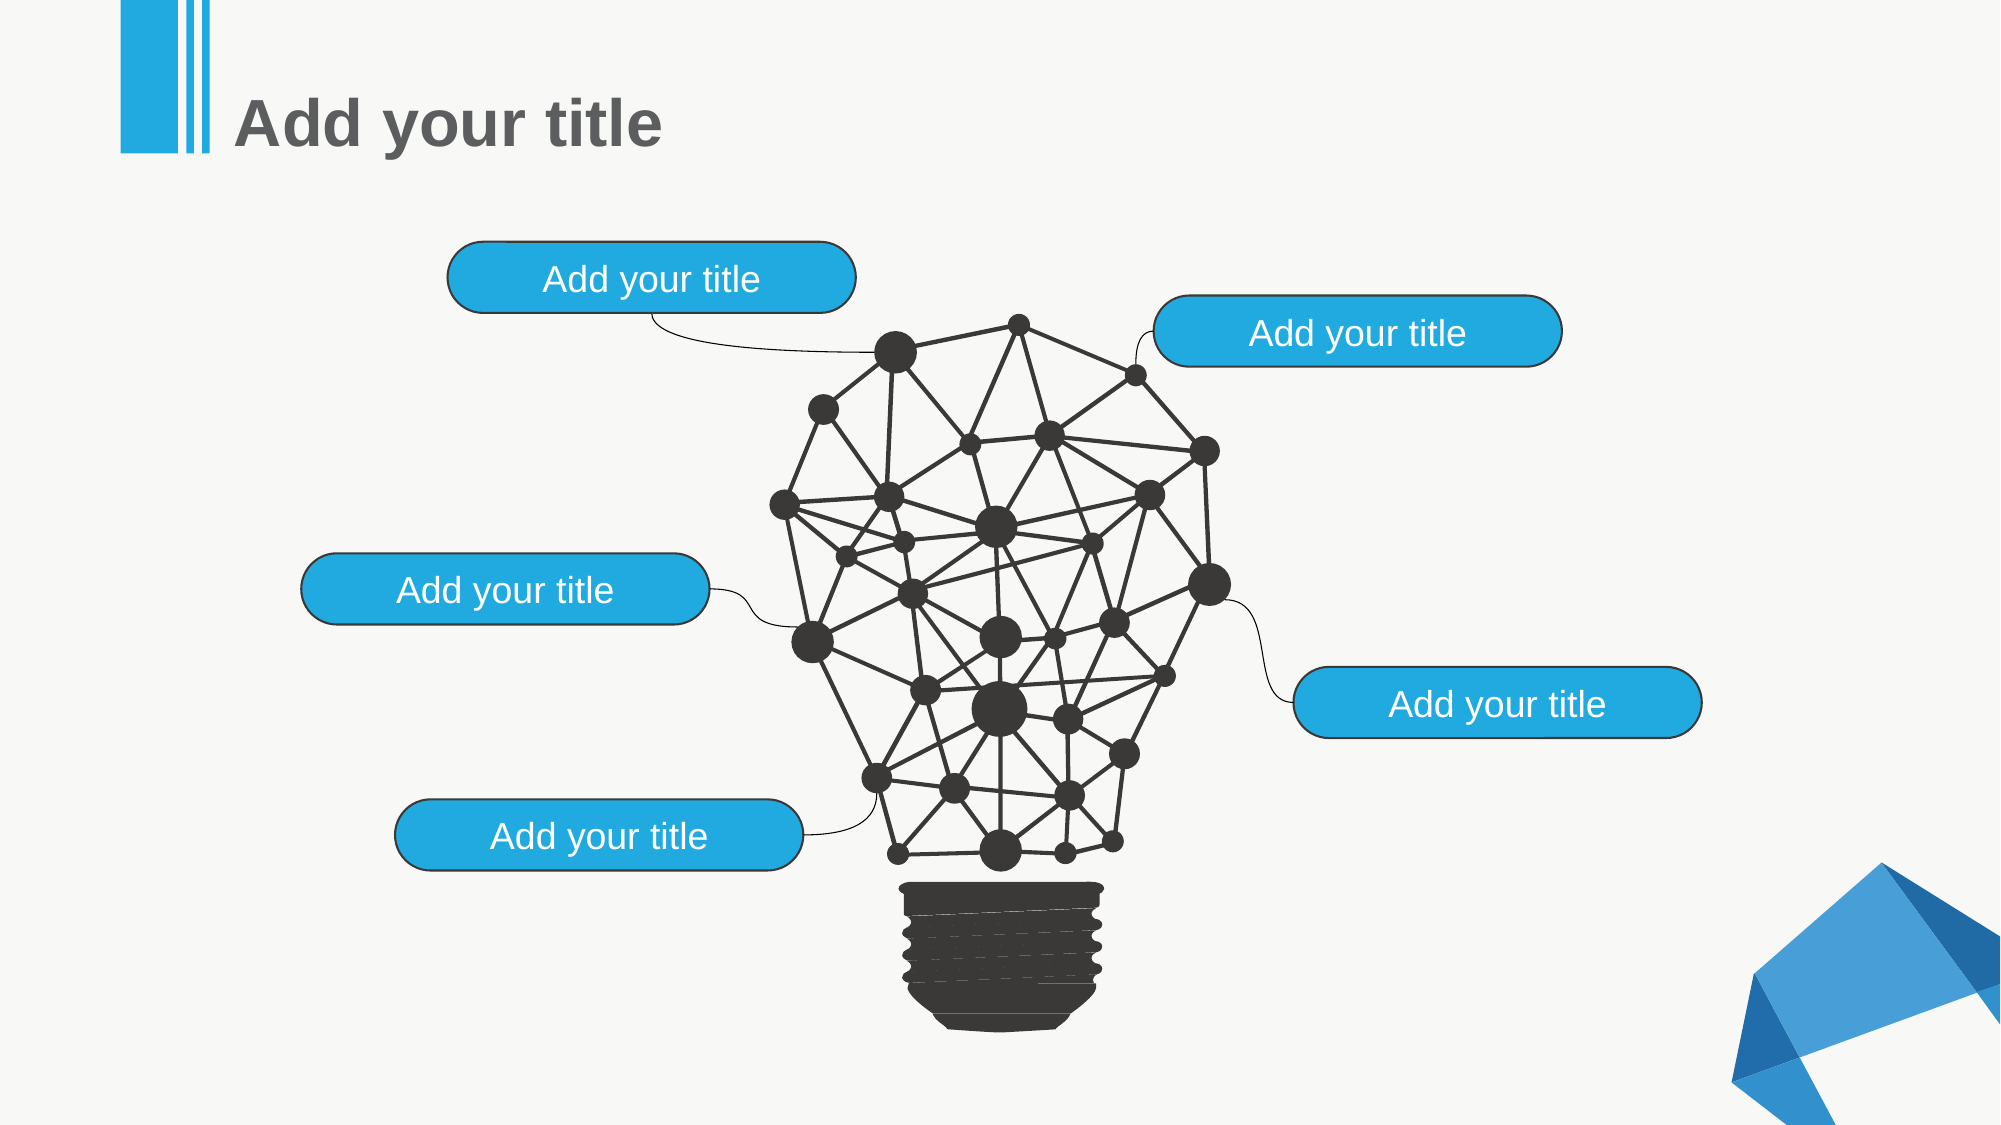

Add your title

Add your title
Add your title

Add your title
Add your title
Add your title